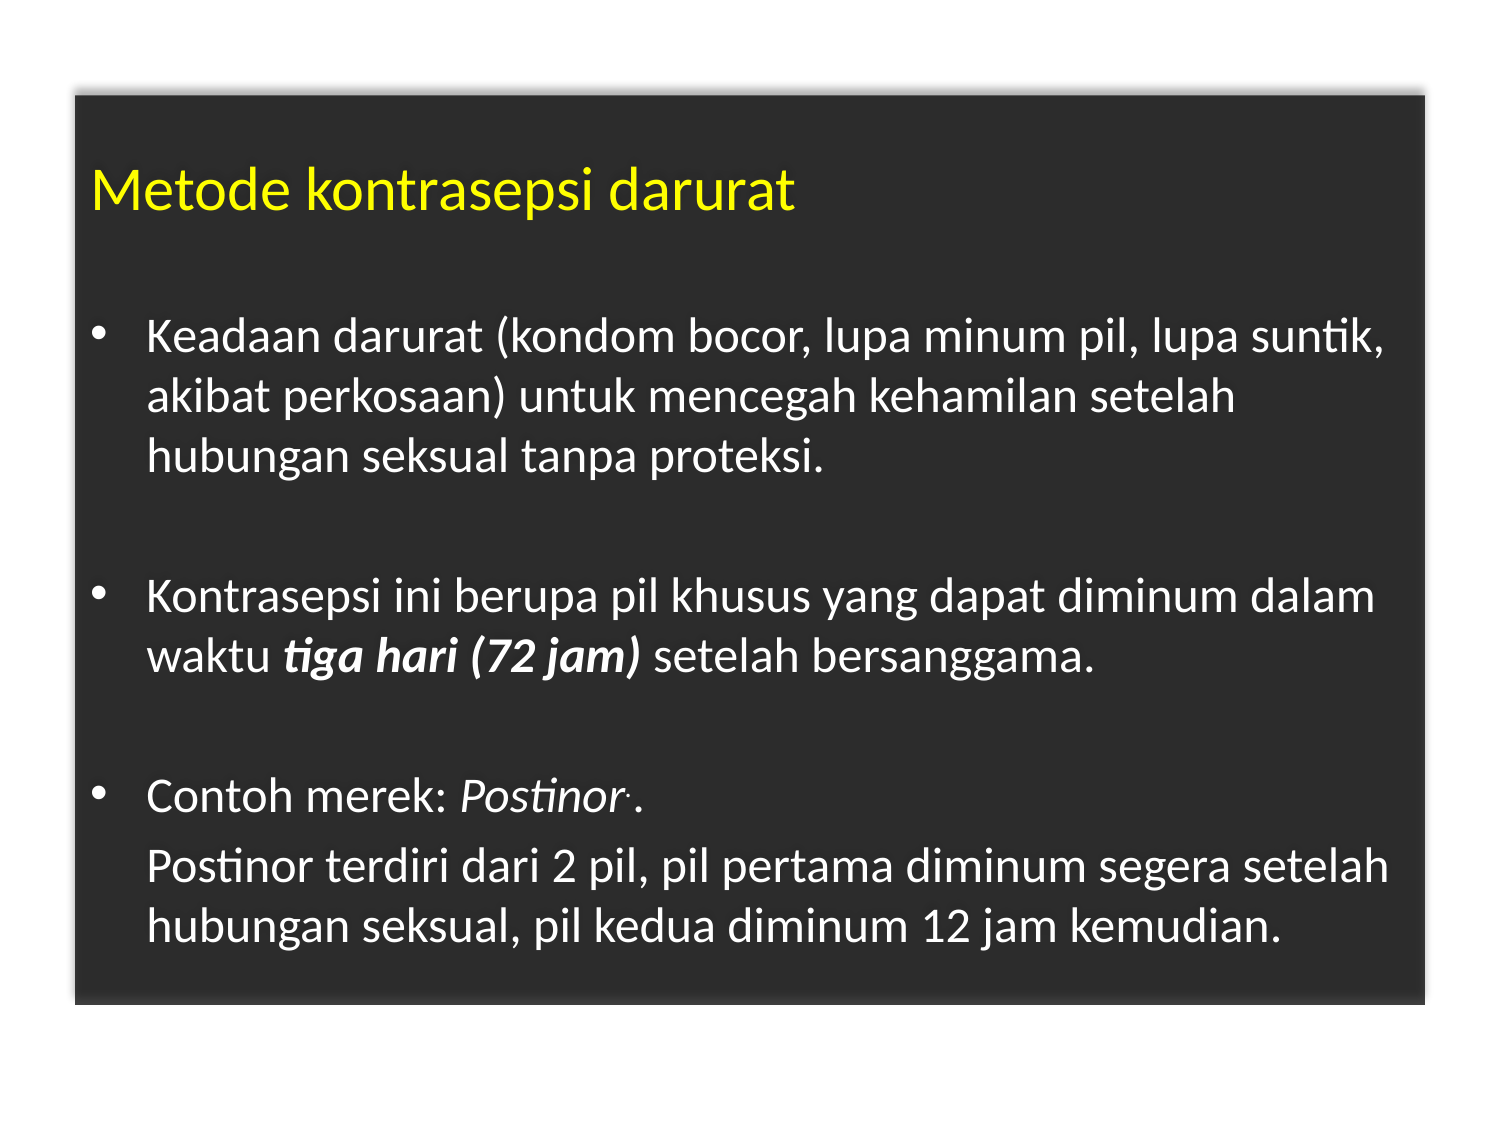

#
Metode kontrasepsi darurat

Keadaan darurat (kondom bocor, lupa minum pil, lupa suntik, akibat perkosaan) untuk mencegah kehamilan setelah hubungan seksual tanpa proteksi.

Kontrasepsi ini berupa pil khusus yang dapat diminum dalam waktu tiga hari (72 jam) setelah bersanggama.

Contoh merek: Postinor..
	Postinor terdiri dari 2 pil, pil pertama diminum segera setelah hubungan seksual, pil kedua diminum 12 jam kemudian.